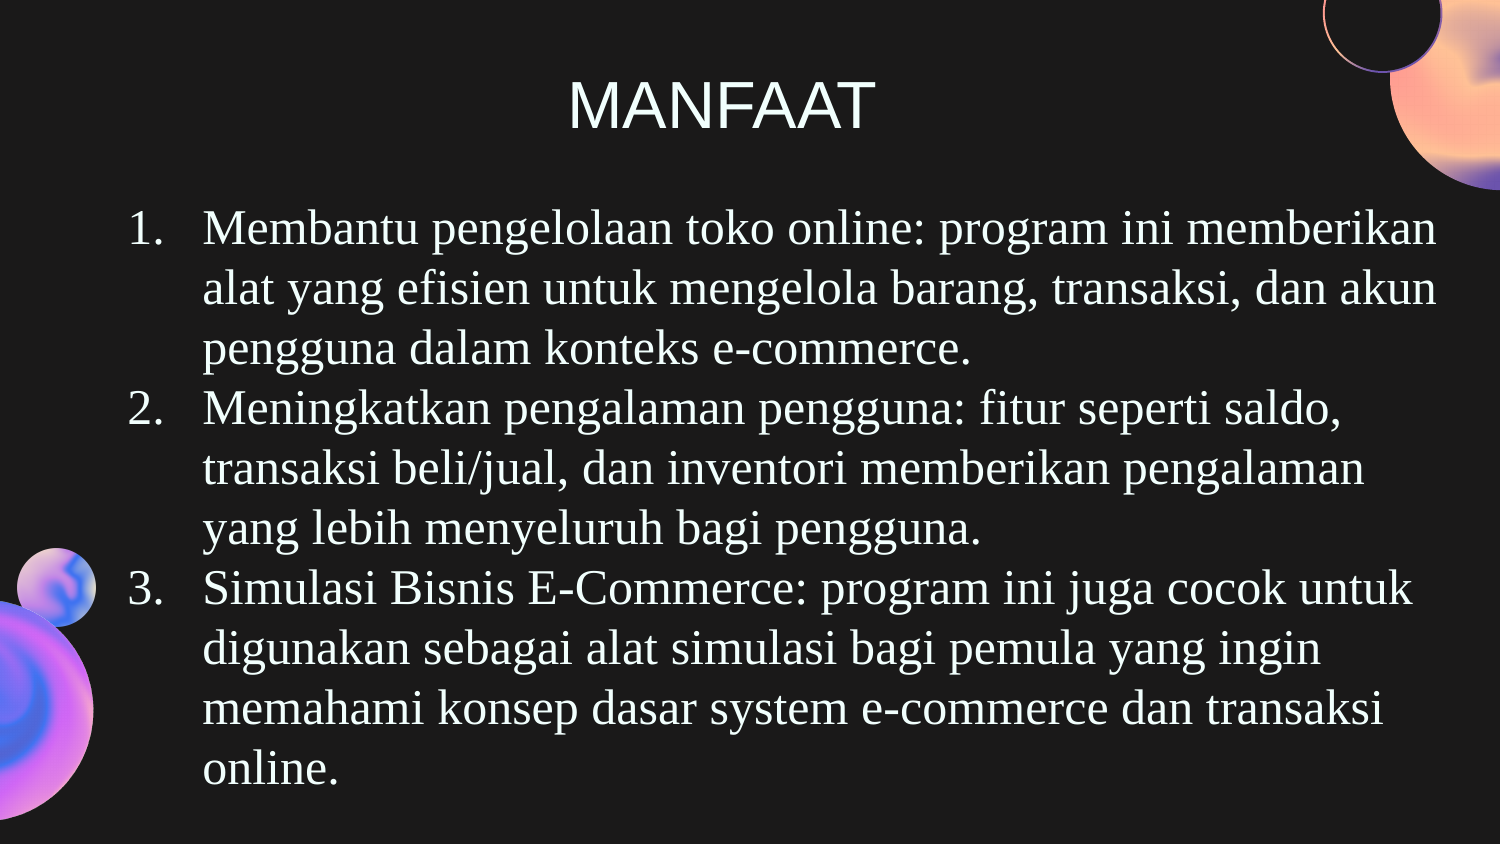

MANFAAT
Membantu pengelolaan toko online: program ini memberikan alat yang efisien untuk mengelola barang, transaksi, dan akun pengguna dalam konteks e-commerce.
Meningkatkan pengalaman pengguna: fitur seperti saldo, transaksi beli/jual, dan inventori memberikan pengalaman yang lebih menyeluruh bagi pengguna.
Simulasi Bisnis E-Commerce: program ini juga cocok untuk digunakan sebagai alat simulasi bagi pemula yang ingin memahami konsep dasar system e-commerce dan transaksi online.